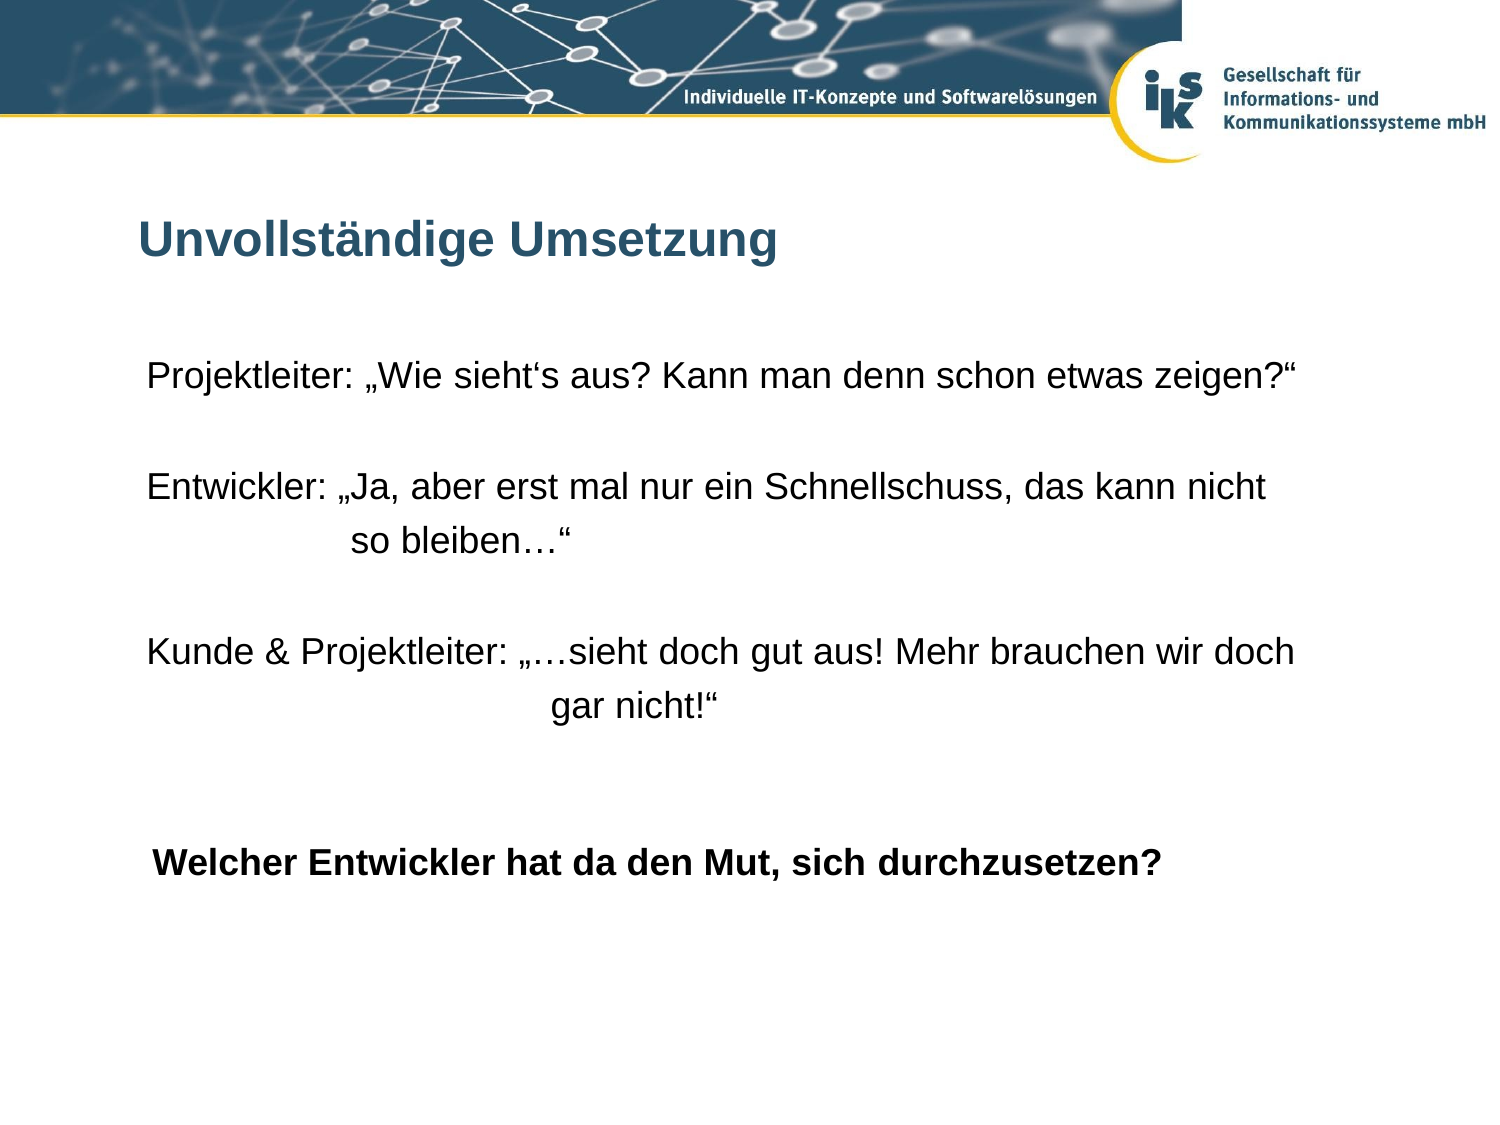

# Unvollständige Umsetzung
Projektleiter: „Wie sieht‘s aus? Kann man denn schon etwas zeigen?“

Entwickler: „Ja, aber erst mal nur ein Schnellschuss, das kann nicht
so bleiben…“

Kunde & Projektleiter: „…sieht doch gut aus! Mehr brauchen wir doch
gar nicht!“
Welcher Entwickler hat da den Mut, sich durchzusetzen?